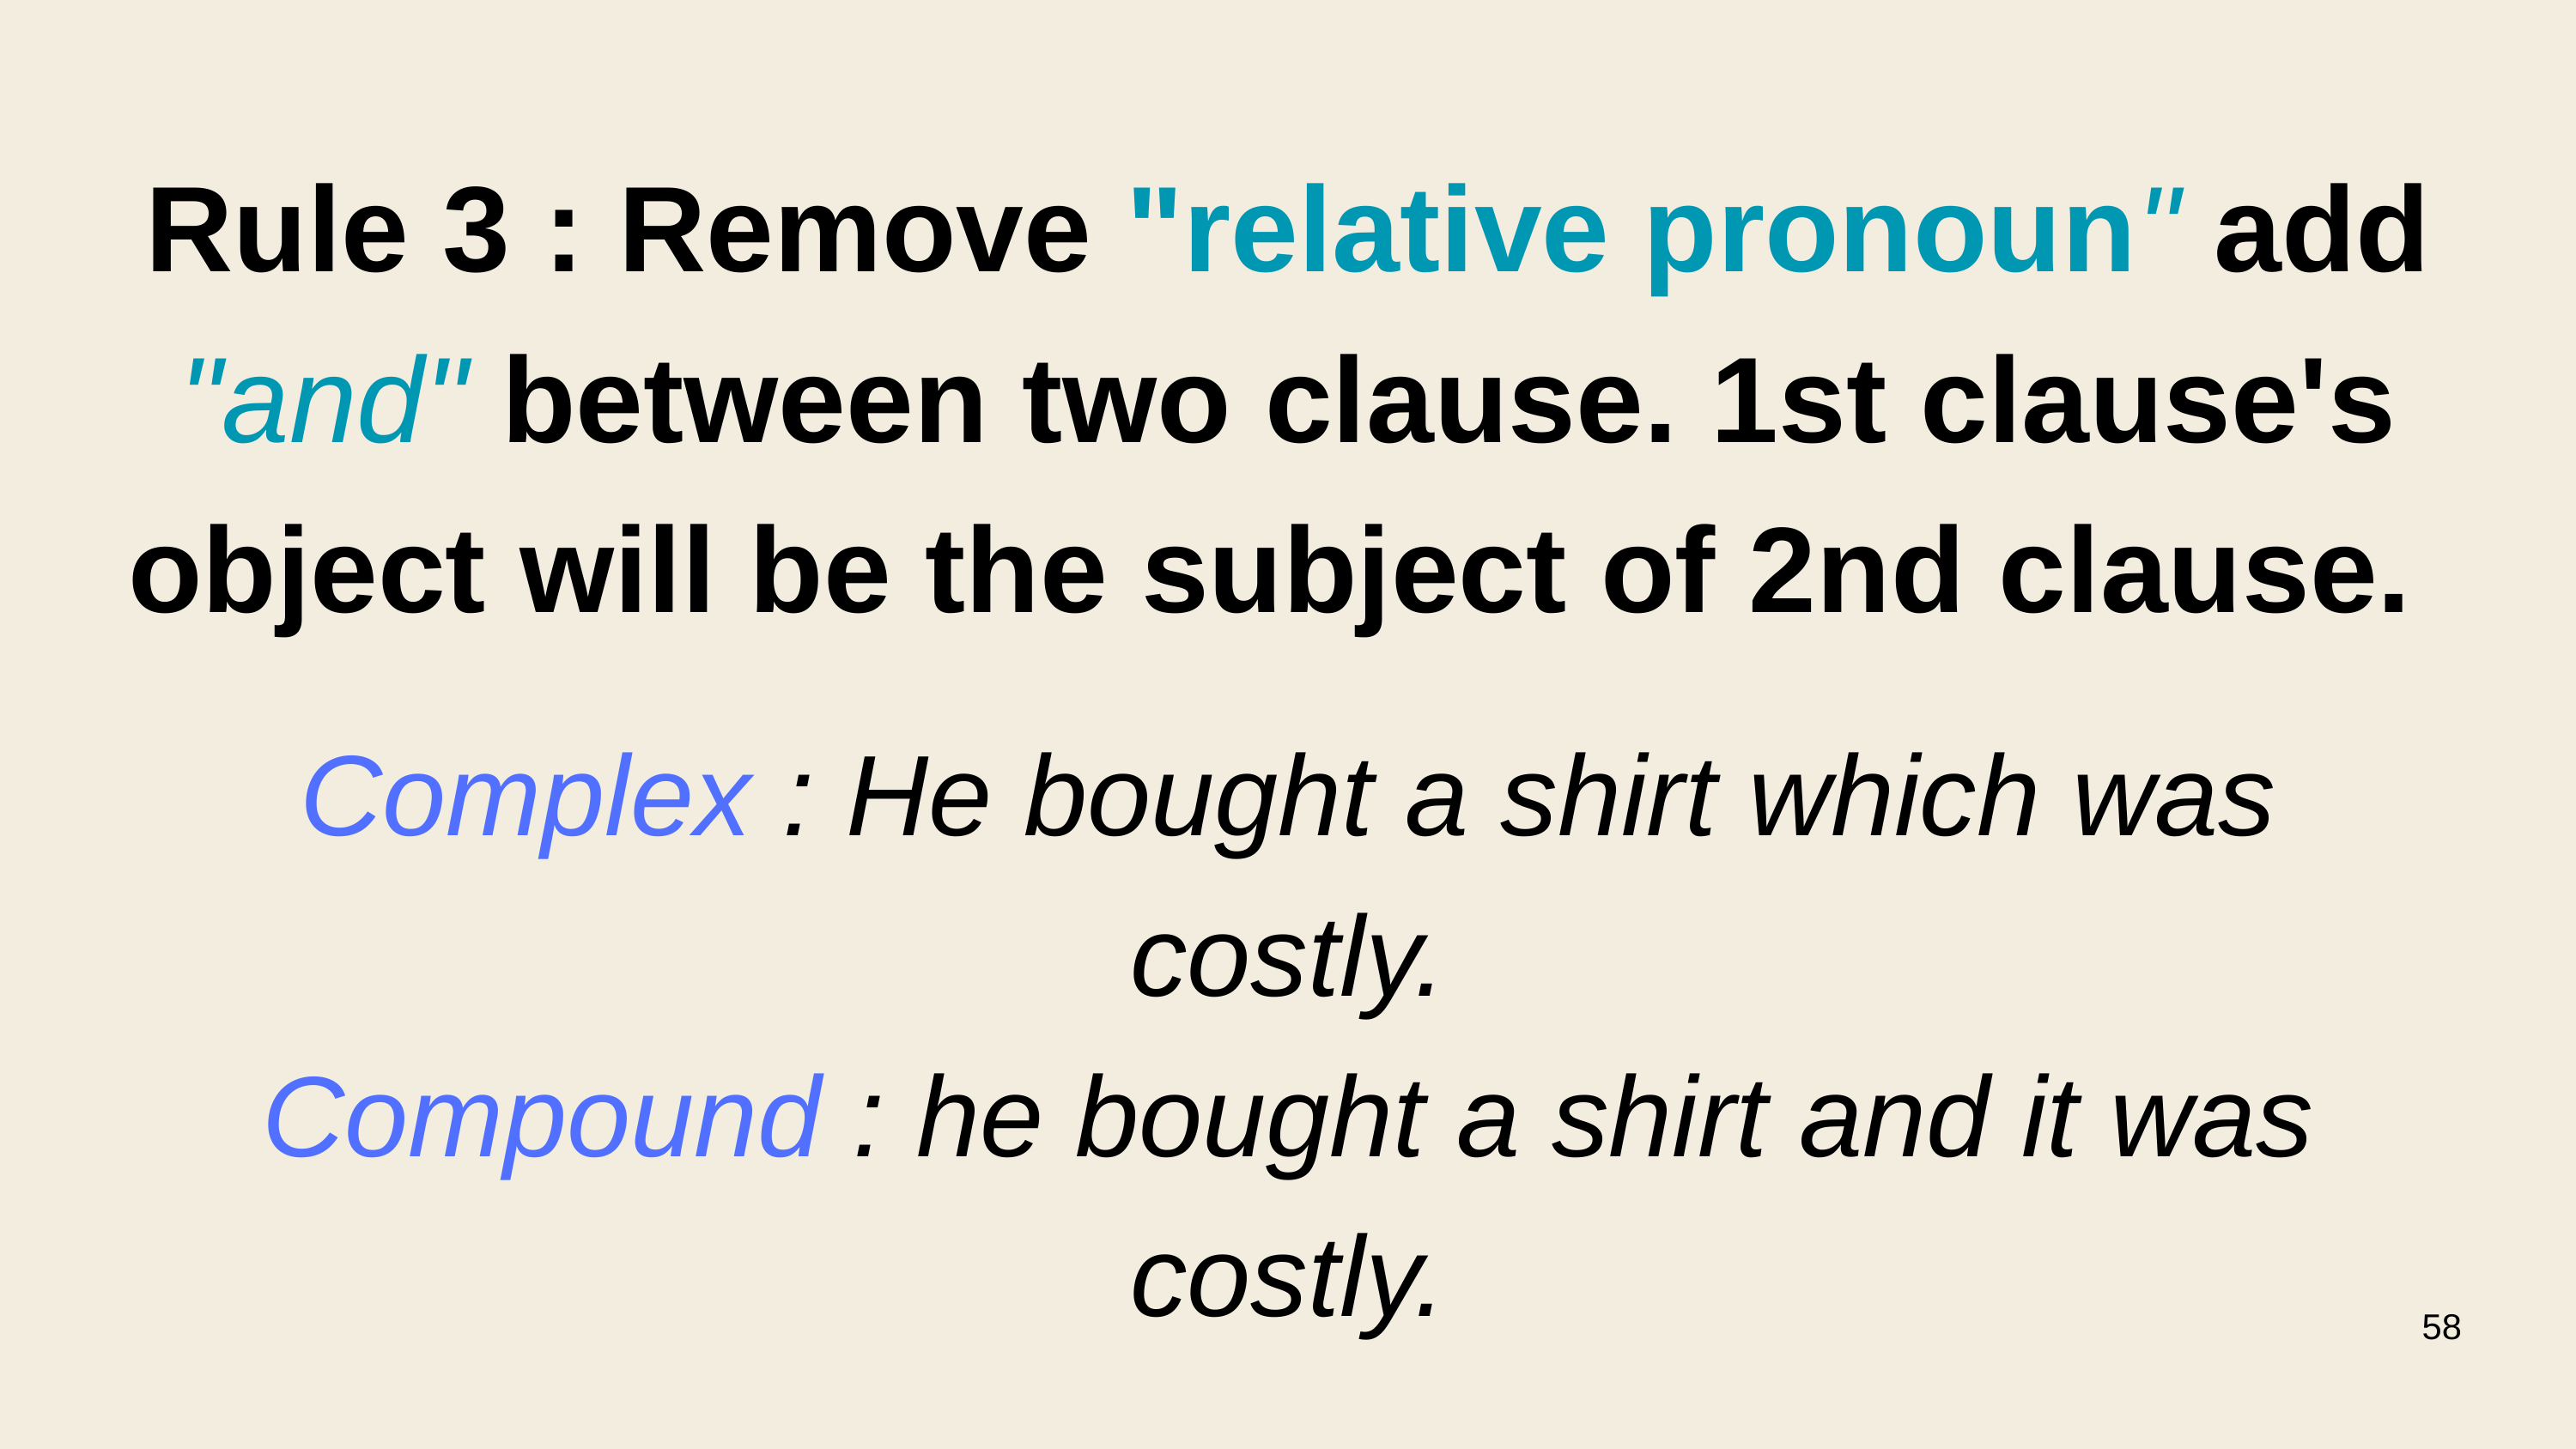

Rule 3 : Remove "relative pronoun" add "and" between two clause. 1st clause's object will be the subject of 2nd clause.
Complex : He bought a shirt which was costly.
Compound : he bought a shirt and it was costly.

58